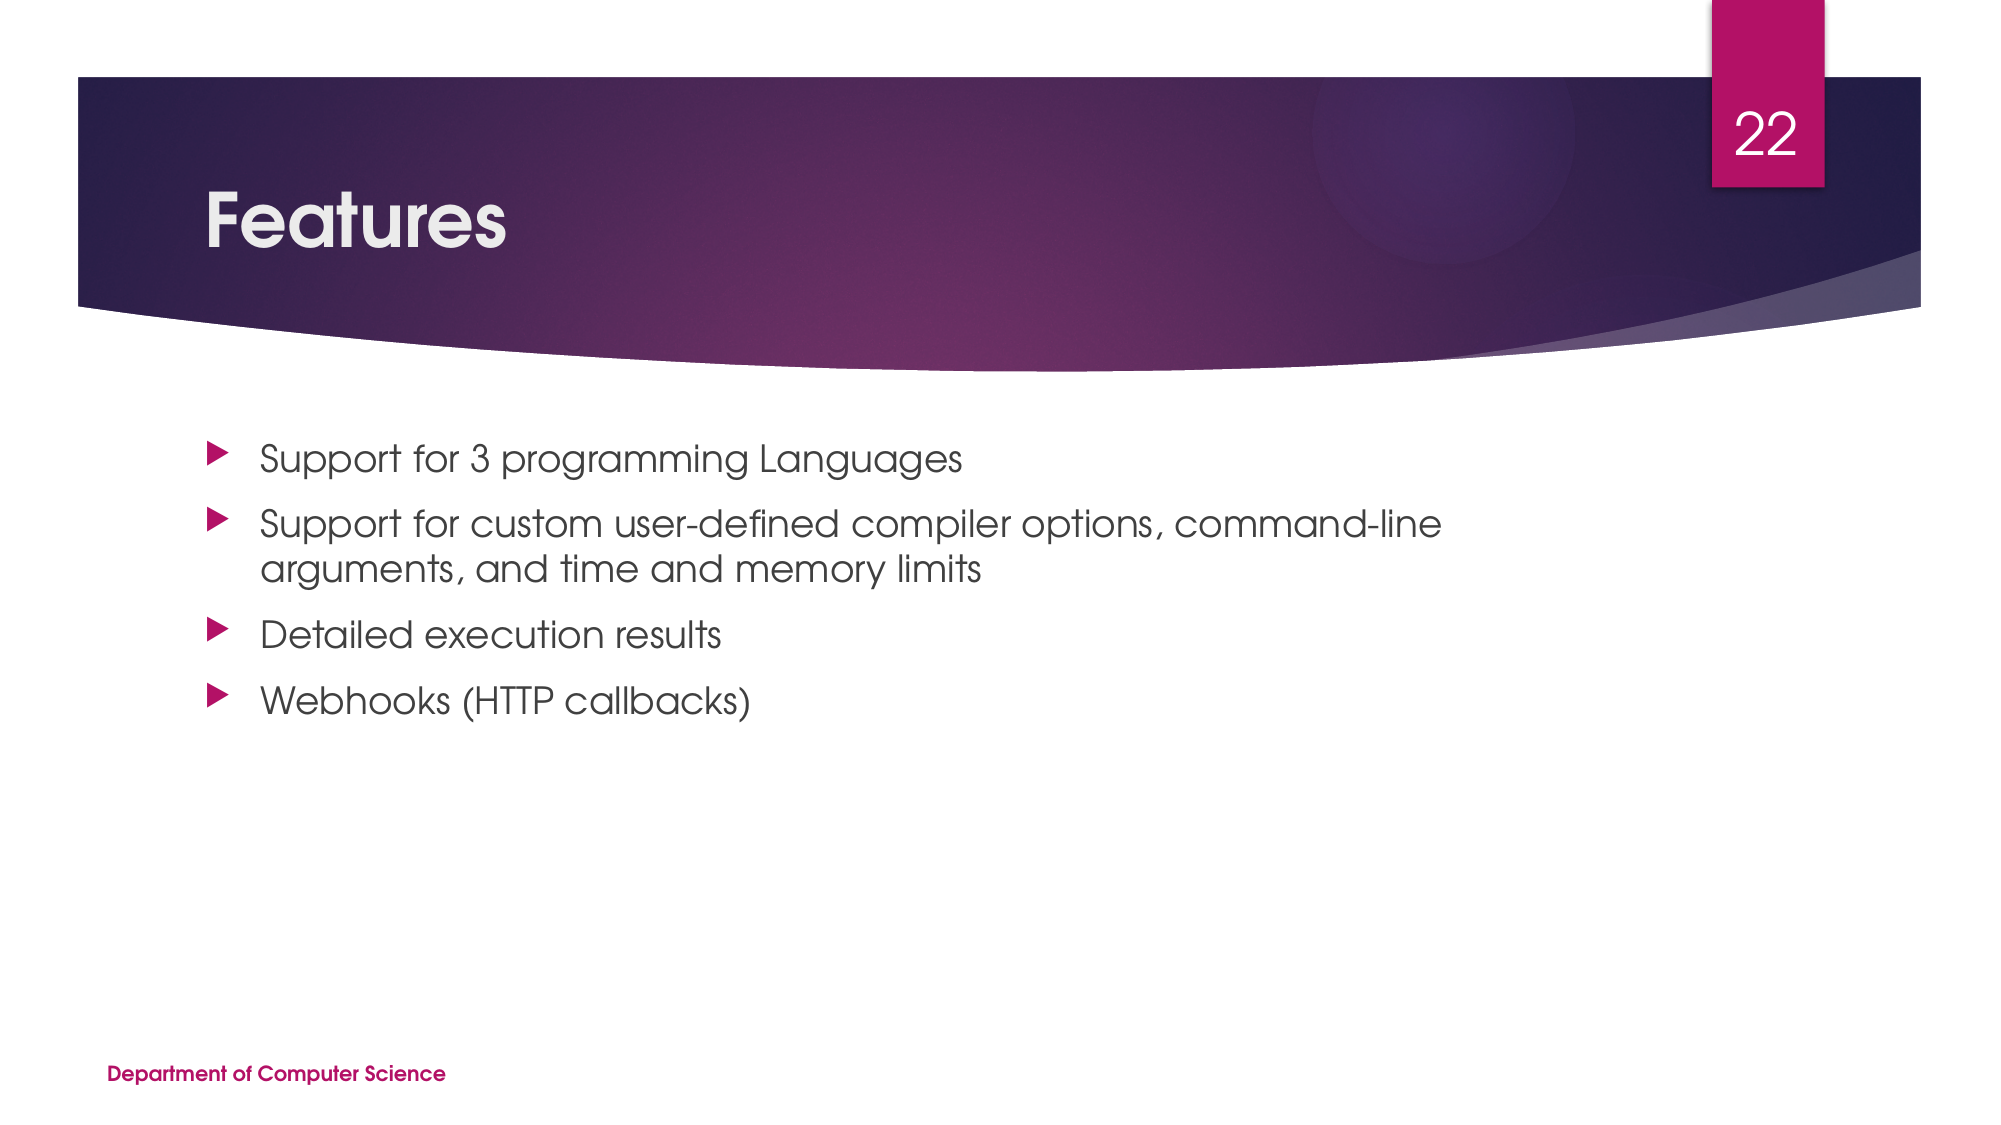

22
# Features
Support for 3 programming Languages
Support for custom user-defined compiler options, command-line arguments, and time and memory limits
Detailed execution results
Webhooks (HTTP callbacks)
Department of Computer Science